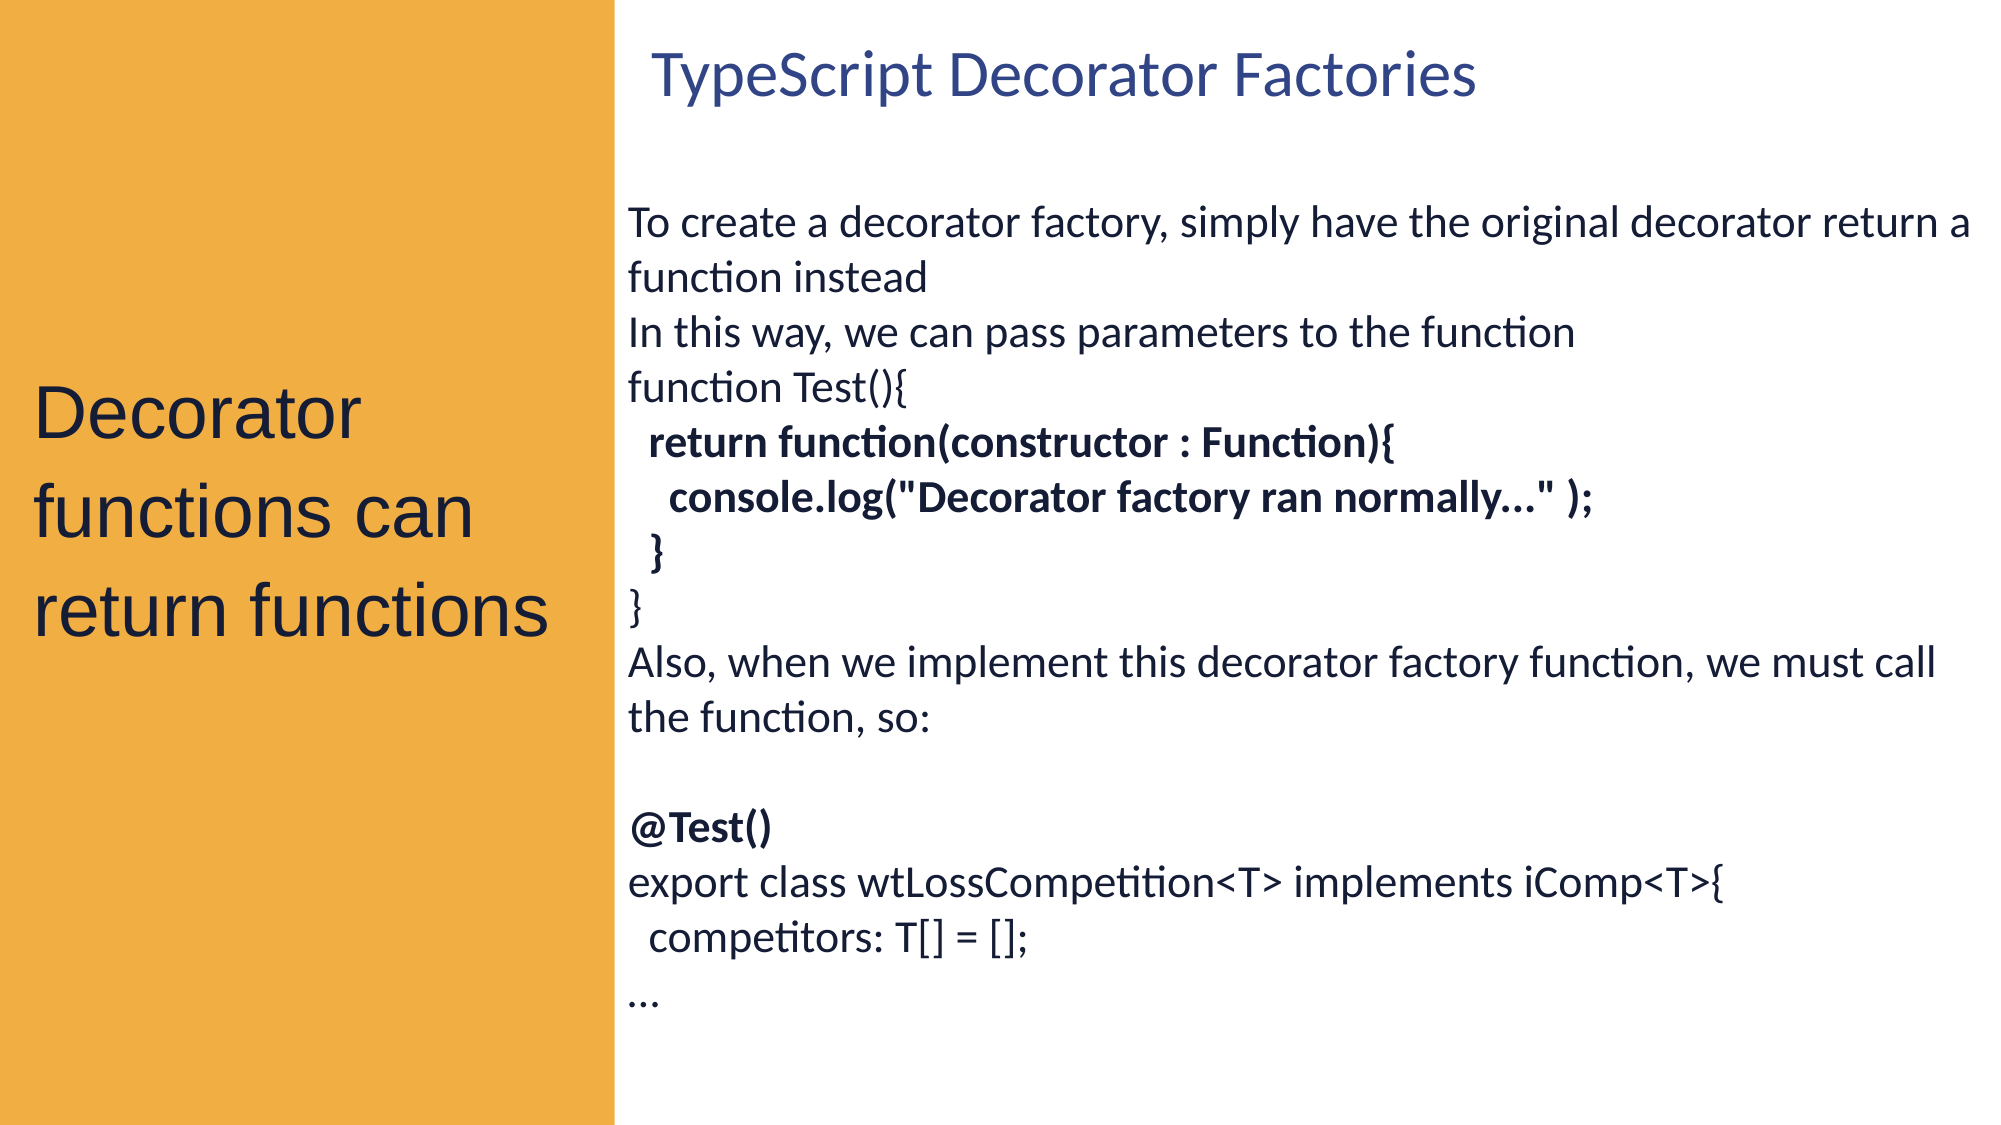

TypeScript Decorator Factories
To create a decorator factory, simply have the original decorator return a function instead
In this way, we can pass parameters to the function
function Test(){
  return function(constructor : Function){
    console.log("Decorator factory ran normally..." );
  }
}
Also, when we implement this decorator factory function, we must call the function, so:
@Test()
export class wtLossCompetition<T> implements iComp<T>{
  competitors: T[] = [];
…

Decorator functions can return functions